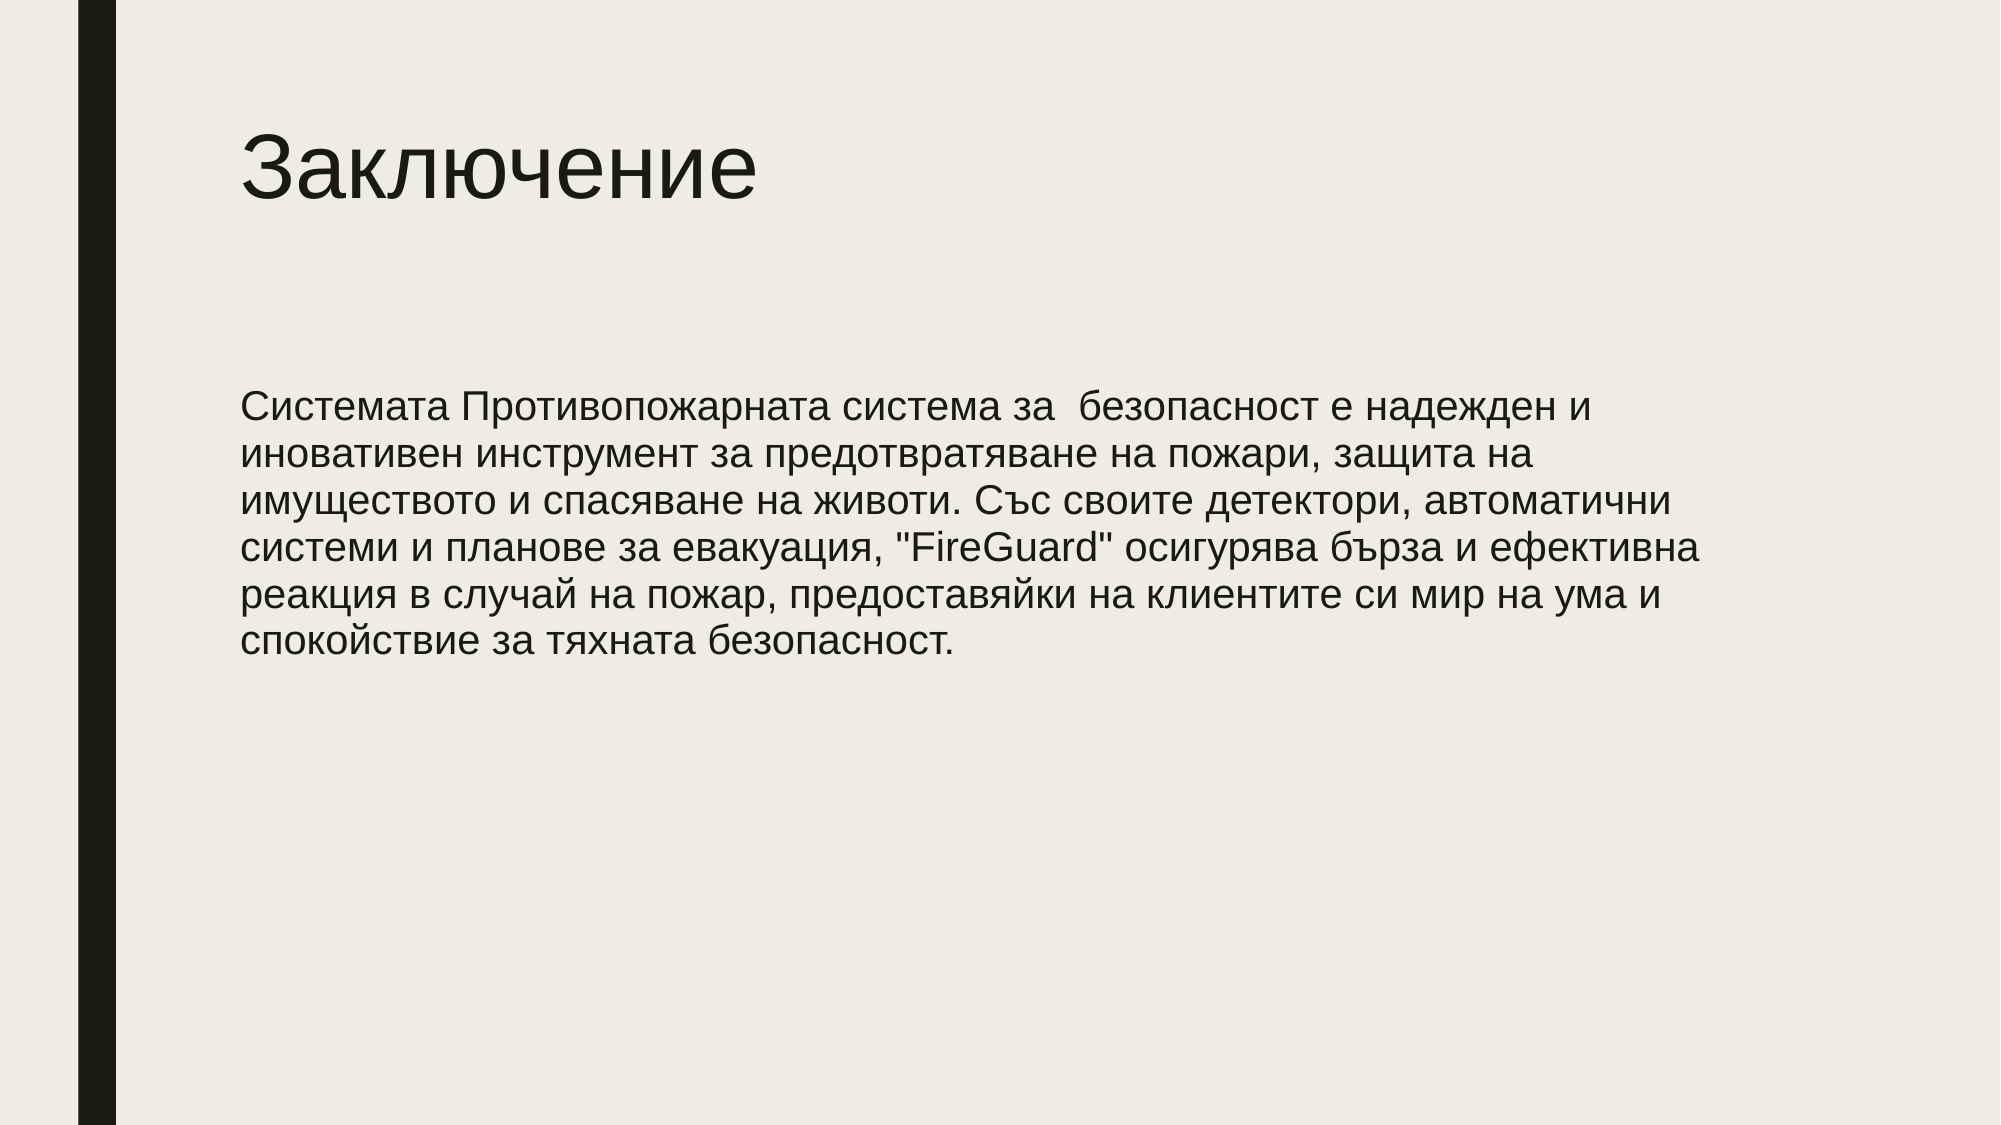

# Заключение
Системата Противопожарната система за  безопасност е надежден и иновативен инструмент за предотвратяване на пожари, защита на имуществото и спасяване на животи. Със своите детектори, автоматични системи и планове за евакуация, "FireGuard" осигурява бърза и ефективна реакция в случай на пожар, предоставяйки на клиентите си мир на ума и спокойствие за тяхната безопасност.